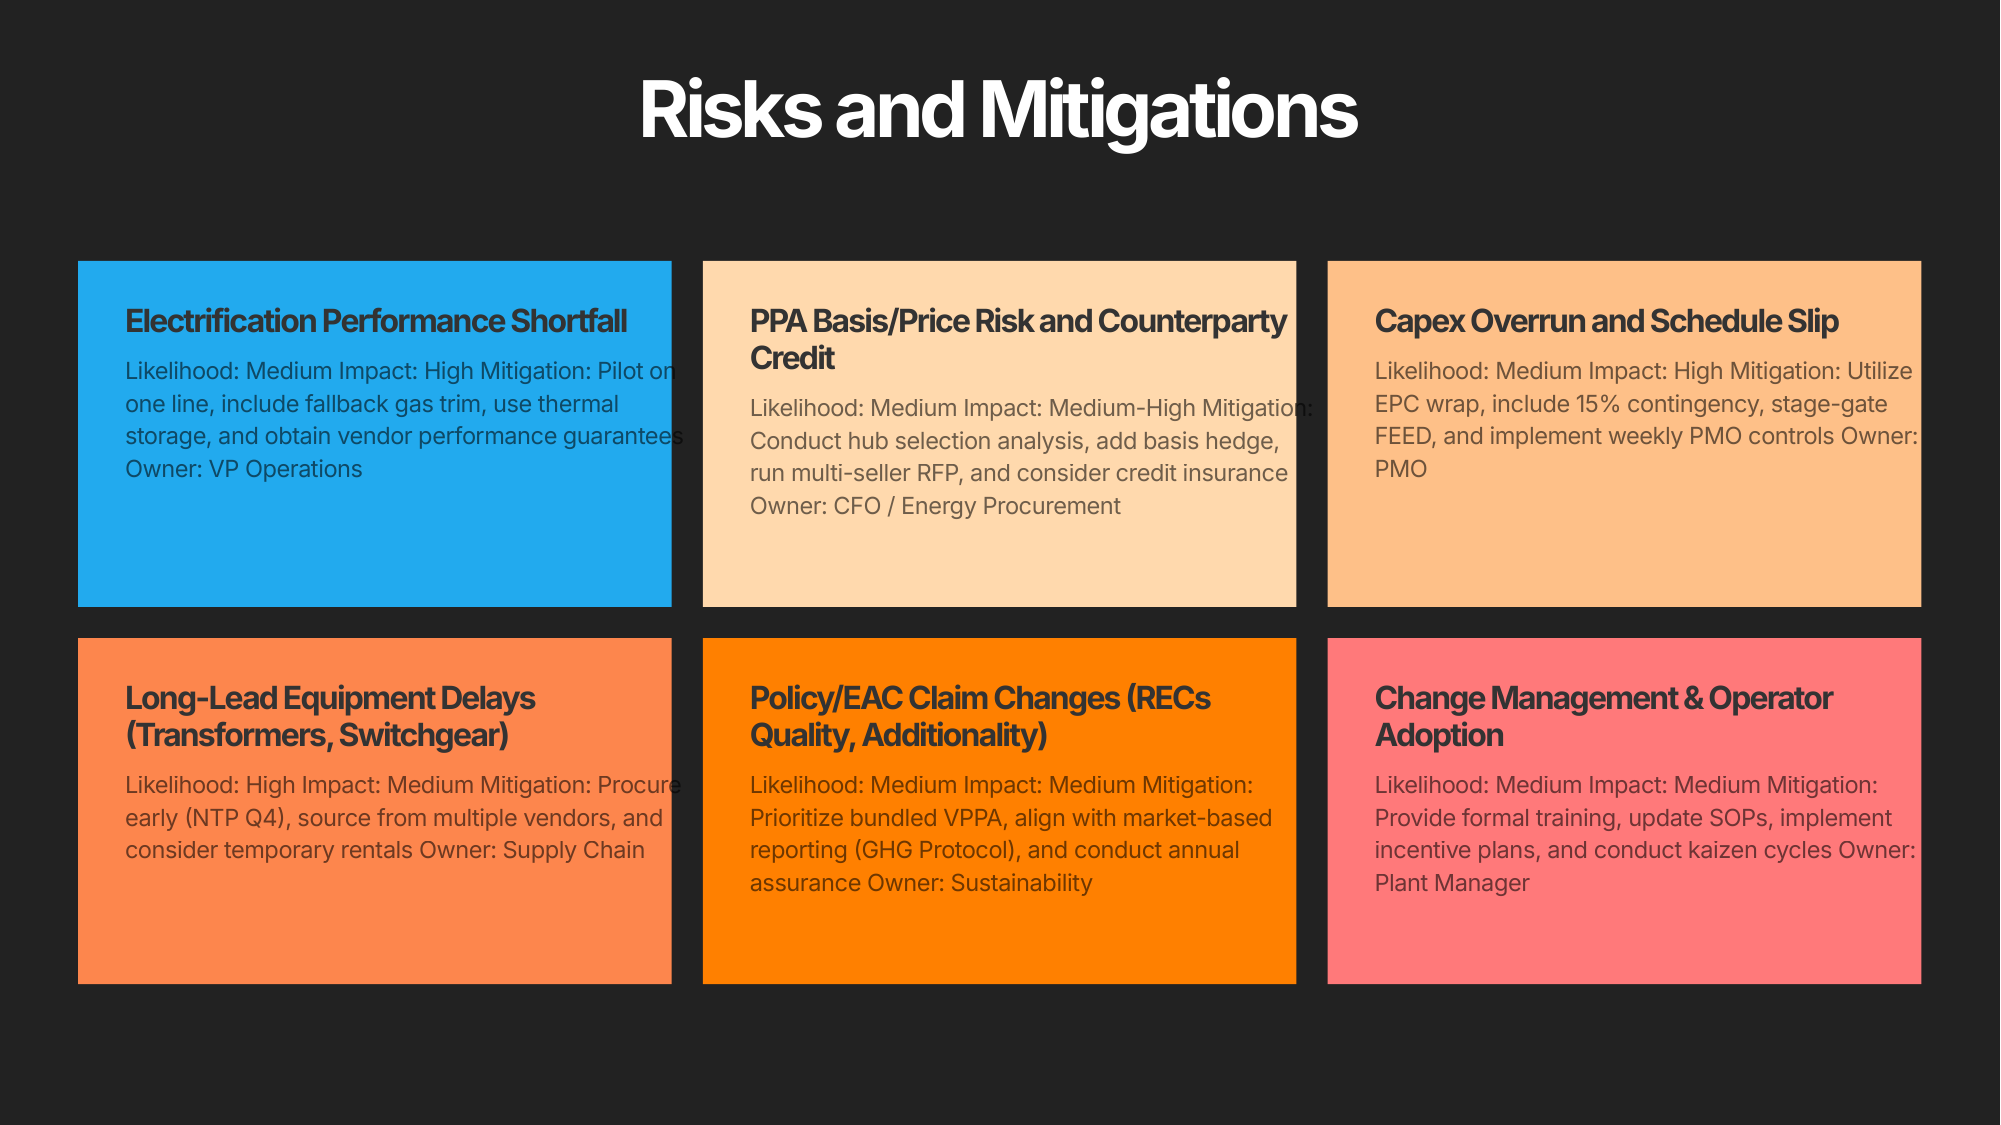

Risks and Mitigations

Electrification Performance Shortfall
PPA Basis/Price Risk and Counterparty Credit
Capex Overrun and Schedule Slip
Likelihood: Medium Impact: High Mitigation: Pilot on one line, include fallback gas trim, use thermal storage, and obtain vendor performance guarantees Owner: VP Operations
Likelihood: Medium Impact: High Mitigation: Utilize EPC wrap, include 15% contingency, stage-gate FEED, and implement weekly PMO controls Owner: PMO
Likelihood: Medium Impact: Medium-High Mitigation: Conduct hub selection analysis, add basis hedge, run multi-seller RFP, and consider credit insurance Owner: CFO / Energy Procurement

Long-Lead Equipment Delays (Transformers, Switchgear)
Policy/EAC Claim Changes (RECs Quality, Additionality)
Change Management & Operator Adoption
Likelihood: High Impact: Medium Mitigation: Procure early (NTP Q4), source from multiple vendors, and consider temporary rentals Owner: Supply Chain
Likelihood: Medium Impact: Medium Mitigation: Prioritize bundled VPPA, align with market-based reporting (GHG Protocol), and conduct annual assurance Owner: Sustainability
Likelihood: Medium Impact: Medium Mitigation: Provide formal training, update SOPs, implement incentive plans, and conduct kaizen cycles Owner: Plant Manager

8